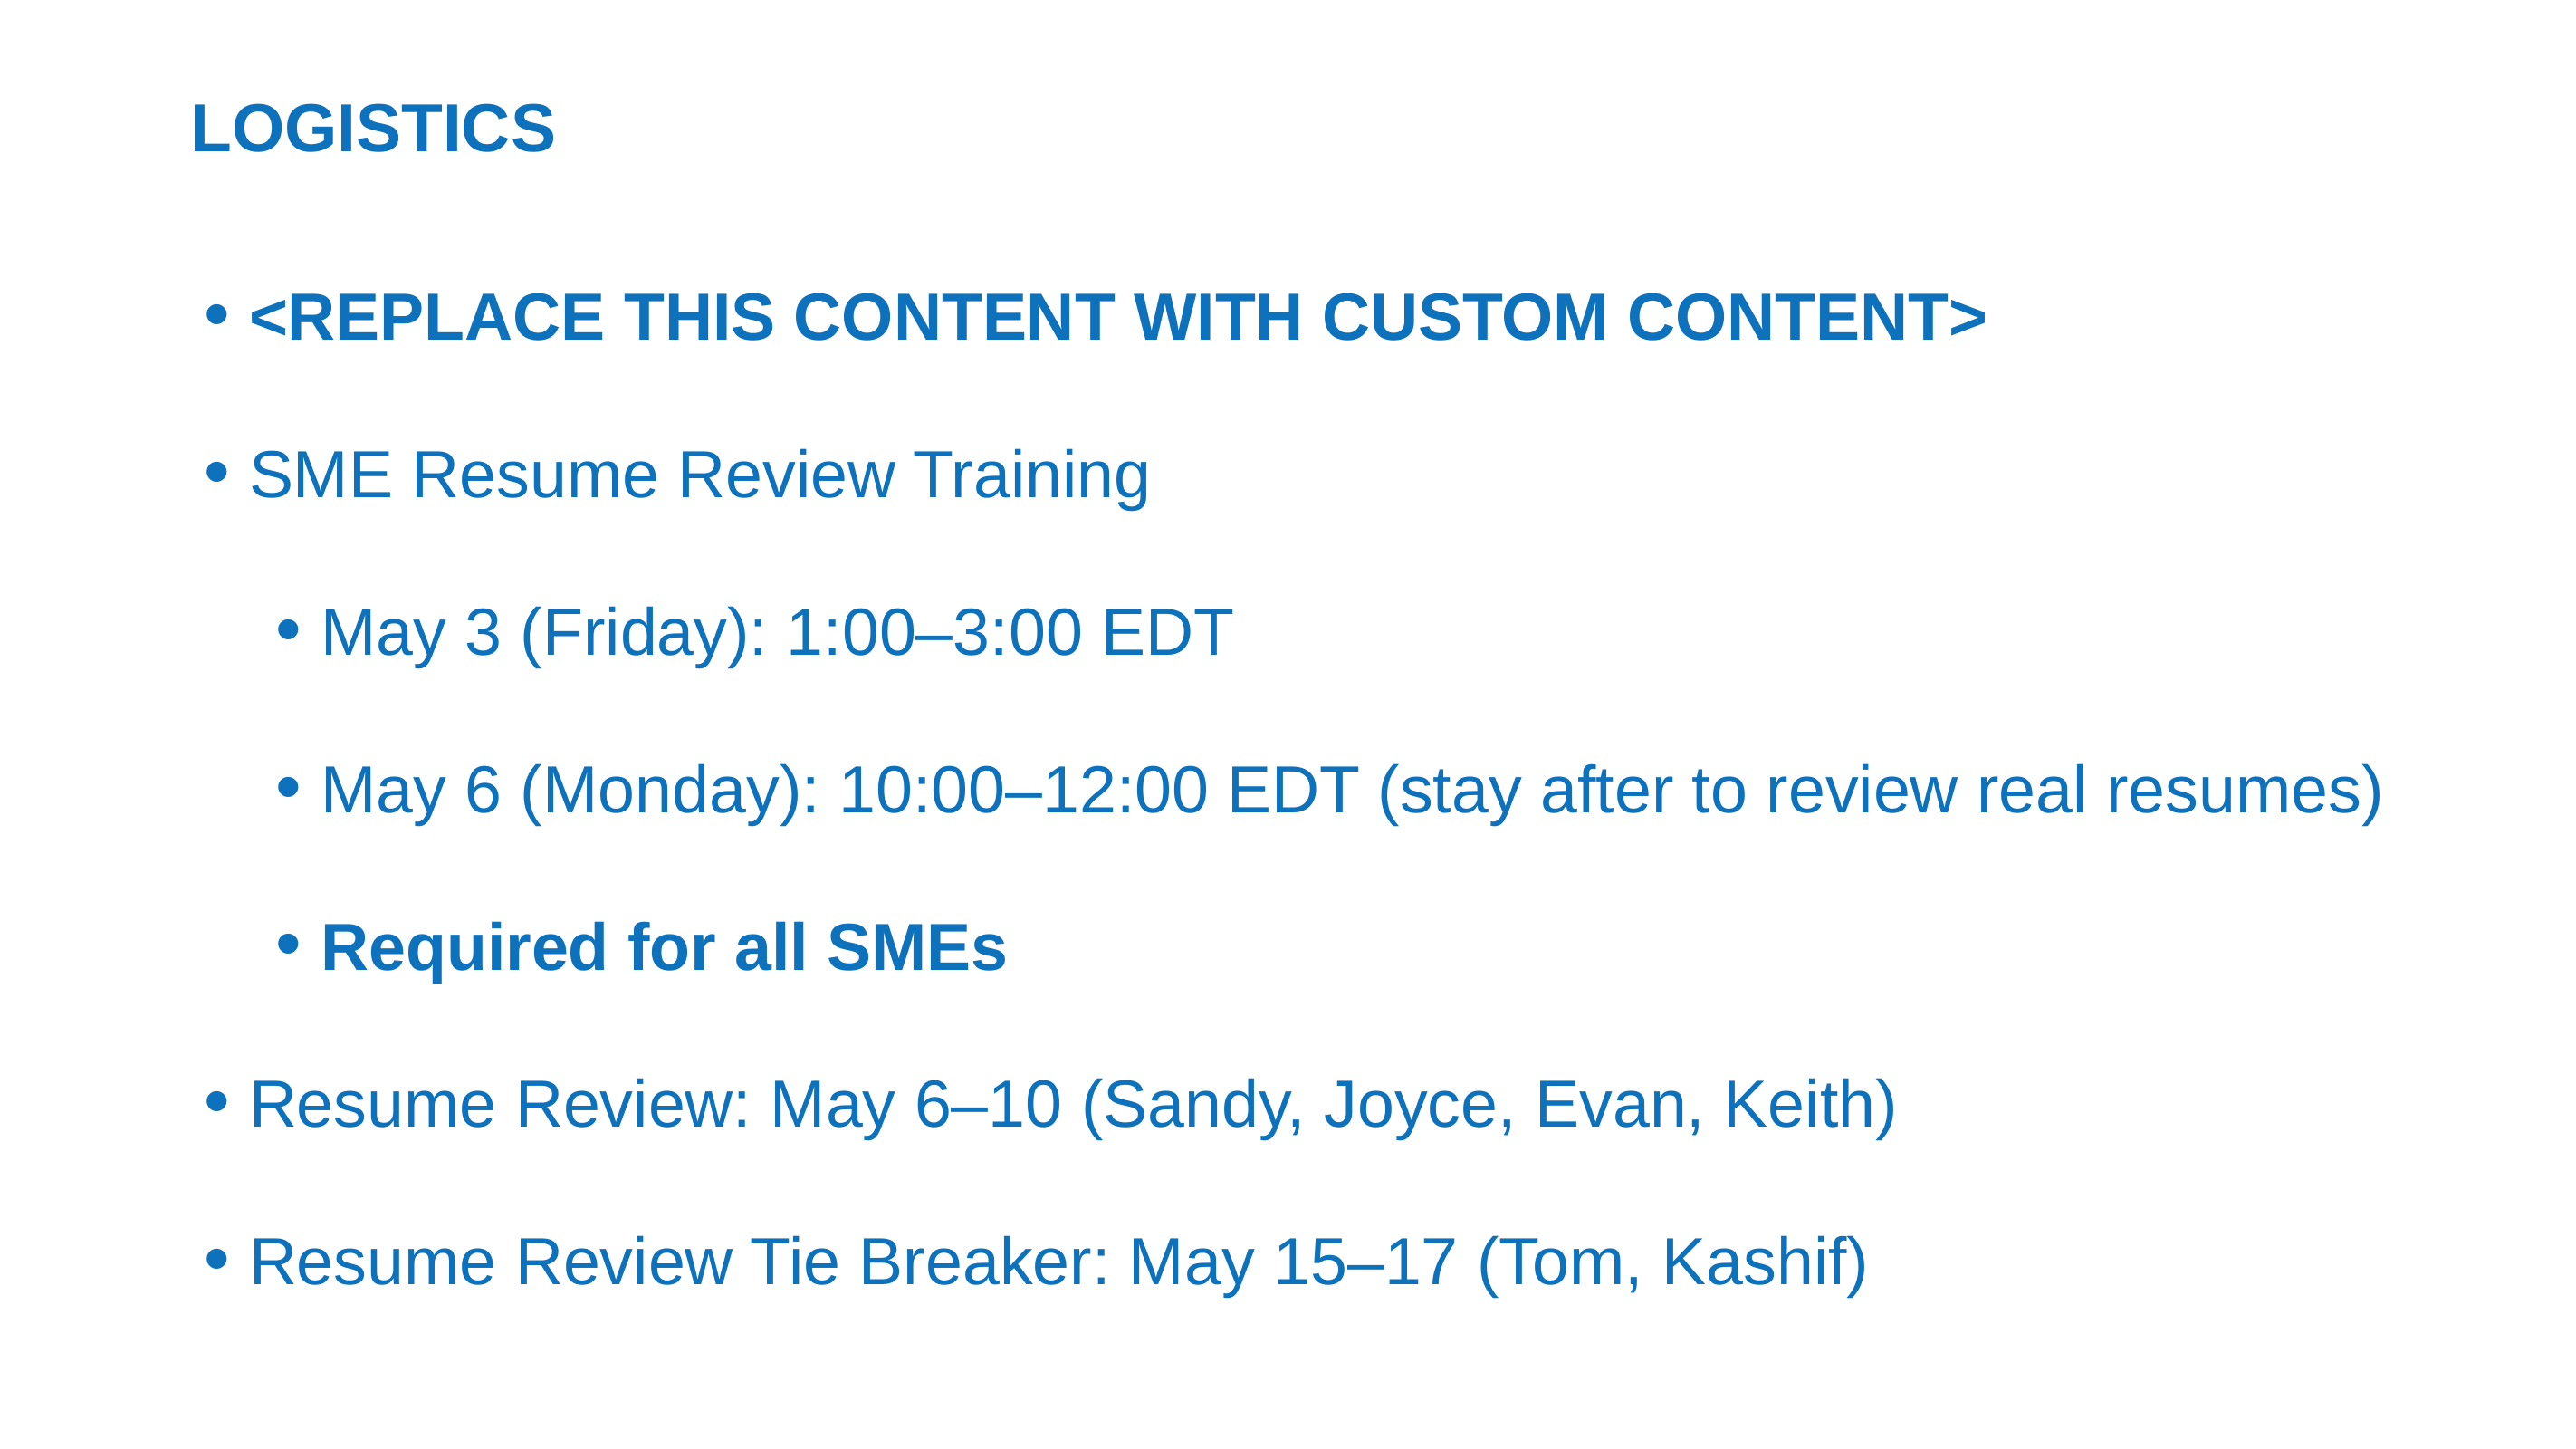

# Logistics
<REPLACE THIS CONTENT WITH CUSTOM CONTENT>
SME Resume Review Training
May 3 (Friday): 1:00–3:00 EDT
May 6 (Monday): 10:00–12:00 EDT (stay after to review real resumes)
Required for all SMEs
Resume Review: May 6–10 (Sandy, Joyce, Evan, Keith)
Resume Review Tie Breaker: May 15–17 (Tom, Kashif)